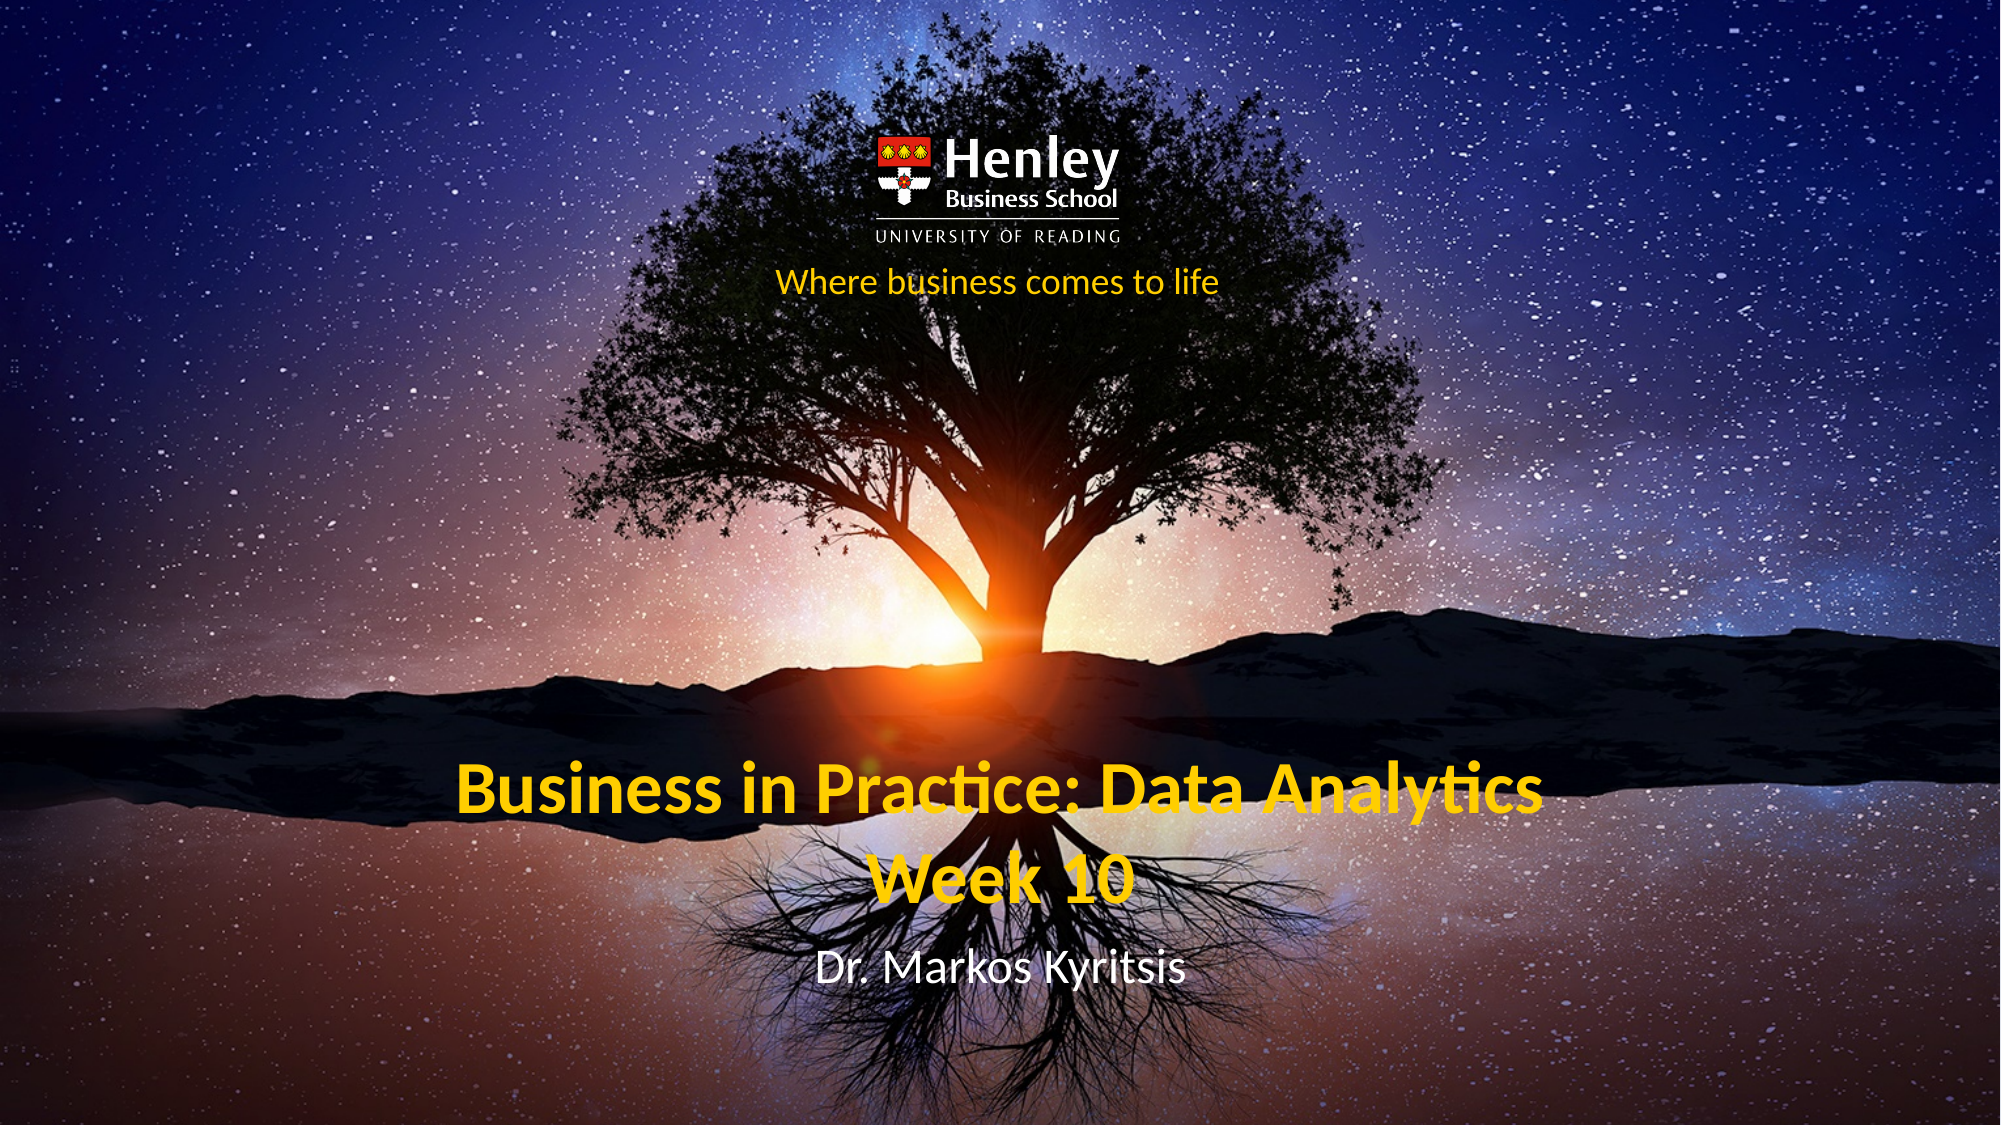

Business in Practice: Data Analytics
Week 10
Dr. Markos Kyritsis